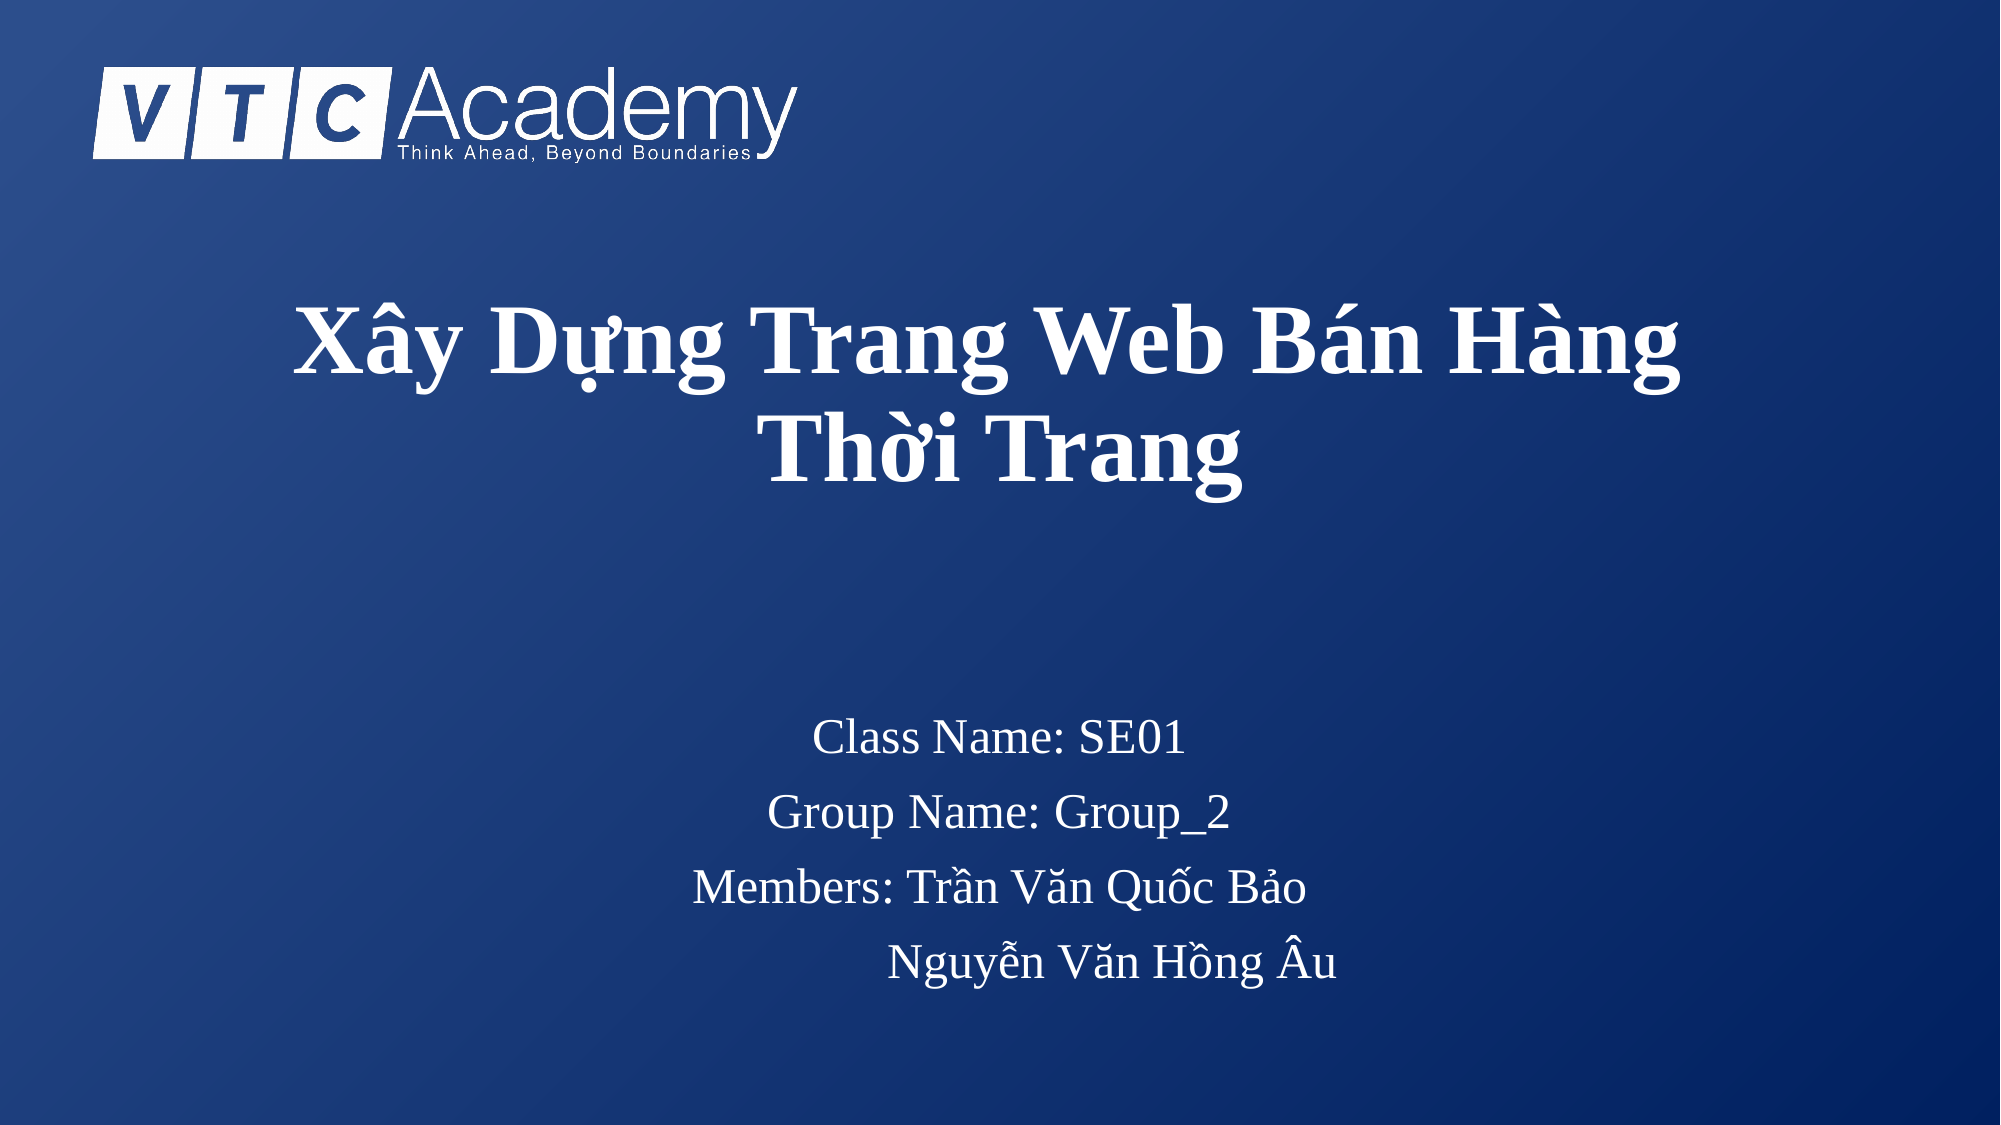

# Xây Dựng Trang Web Bán Hàng Thời Trang
Class Name: SE01
Group Name: Group_2
Members: Trần Văn Quốc Bảo
	      Nguyễn Văn Hồng Âu